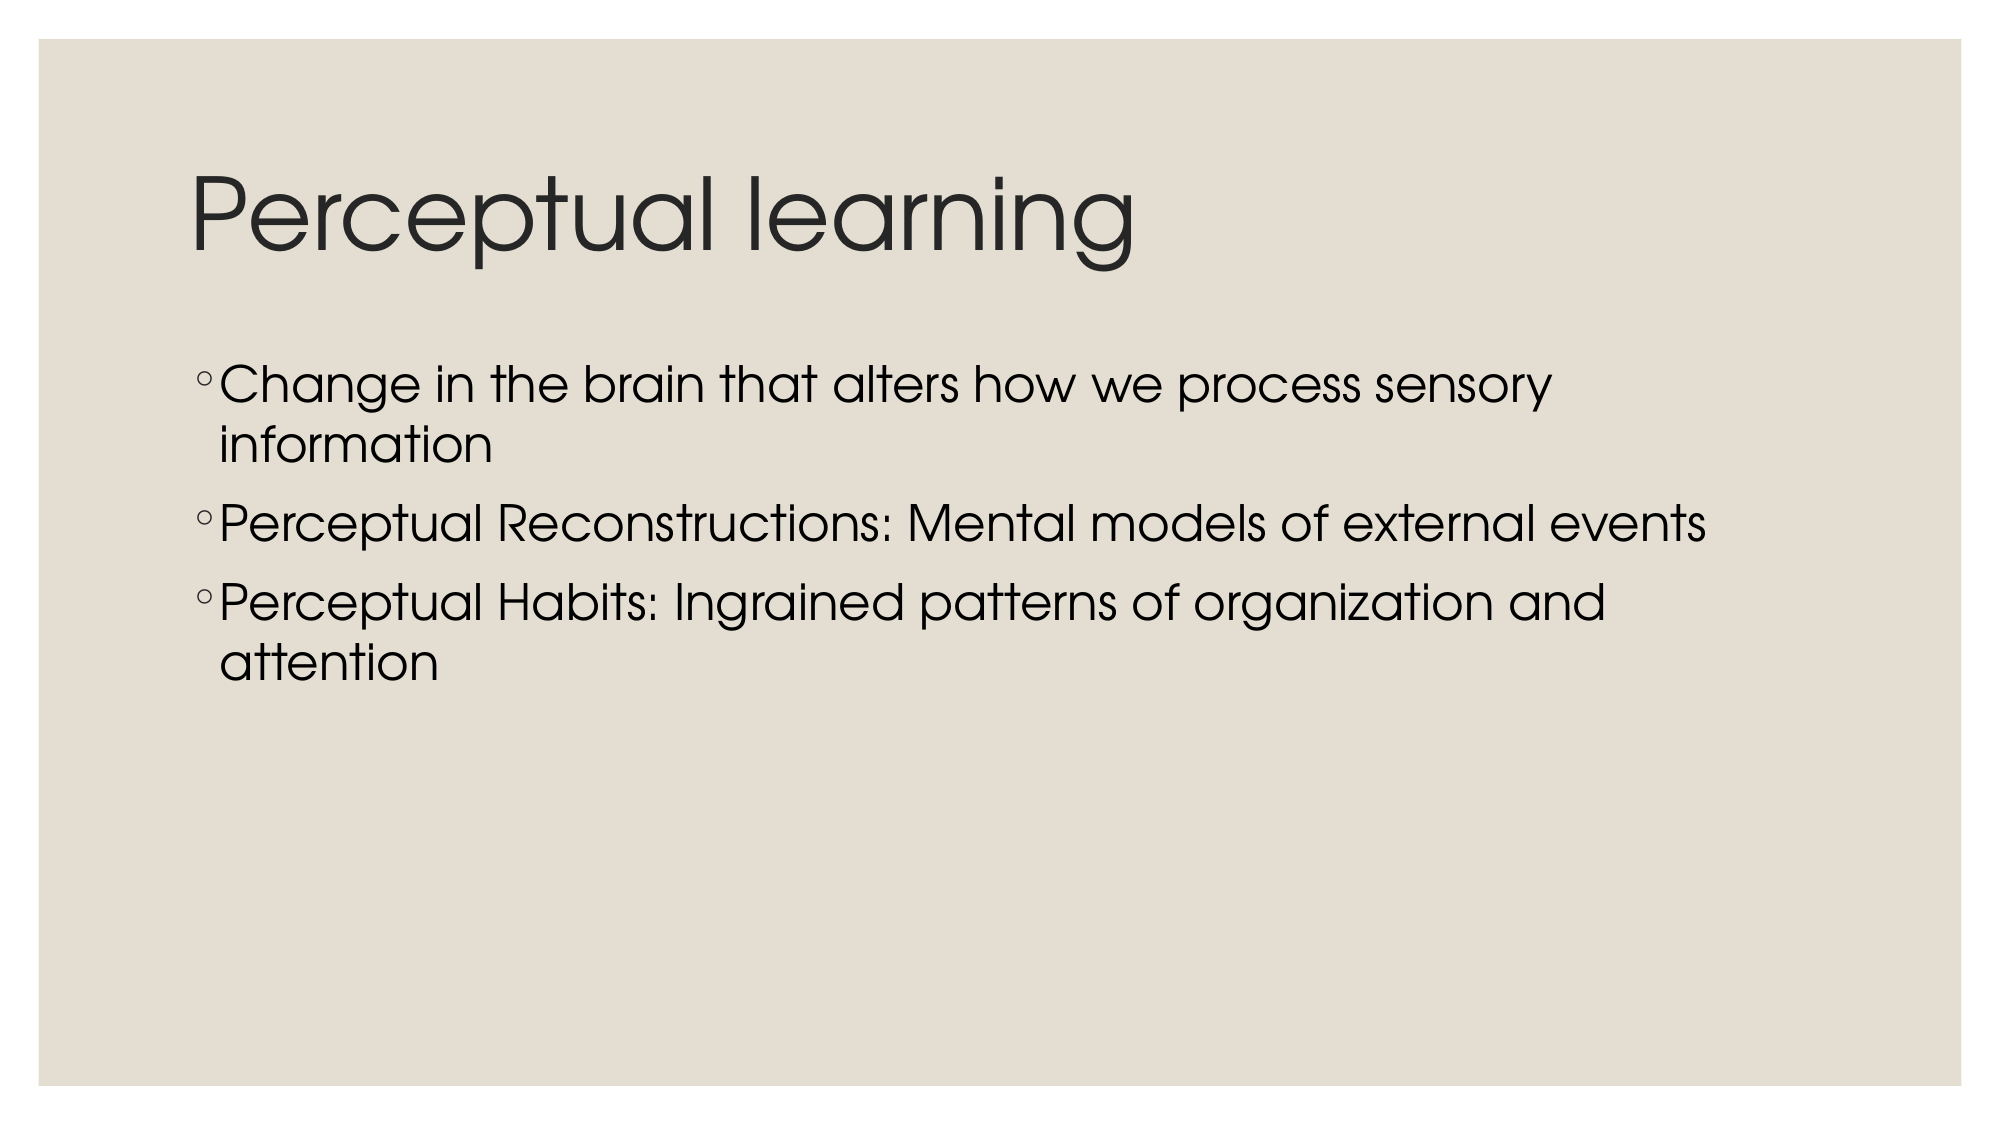

# Perceptual learning
Change in the brain that alters how we process sensory information
Perceptual Reconstructions: Mental models of external events
Perceptual Habits: Ingrained patterns of organization and attention